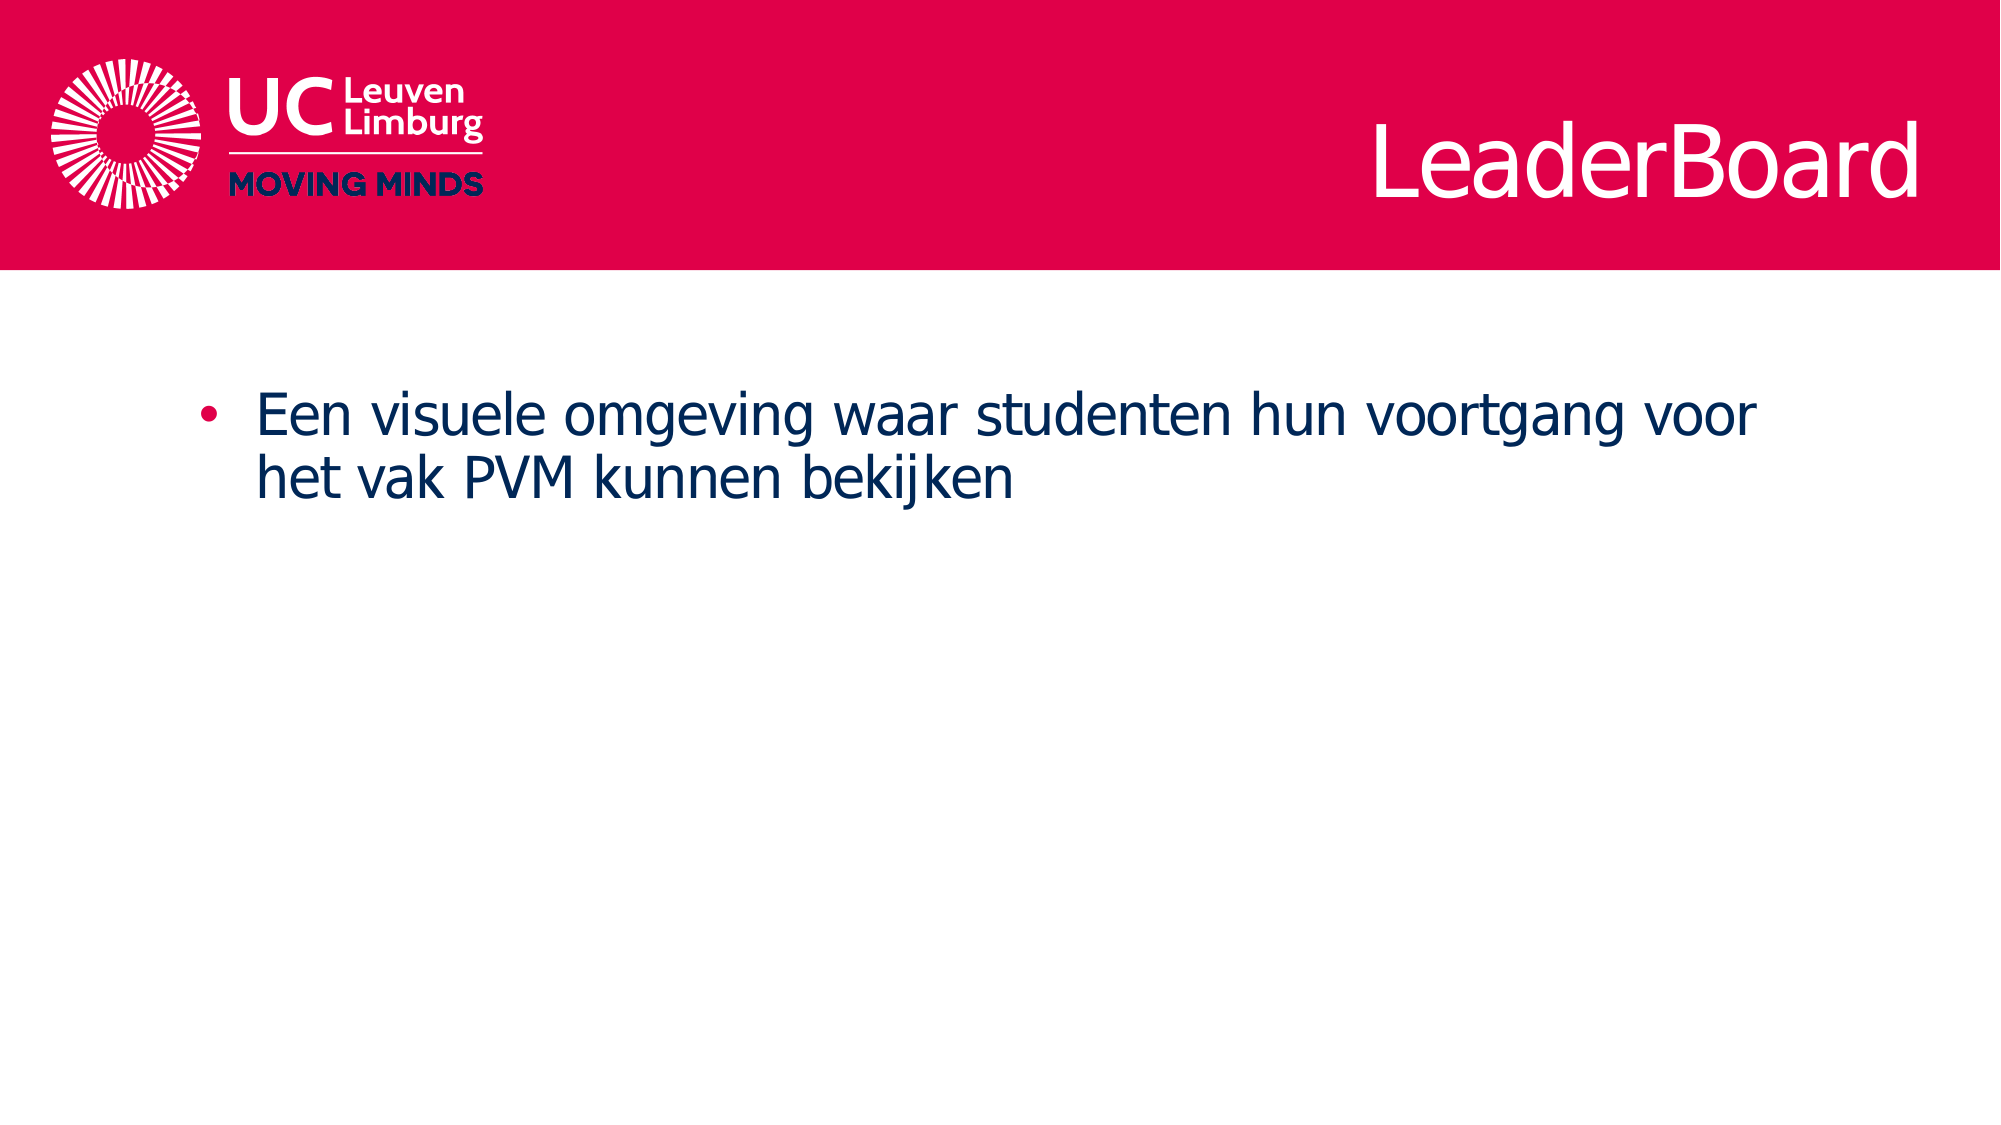

# LeaderBoard

Een visuele omgeving waar studenten hun voortgang voor het vak PVM kunnen bekijken